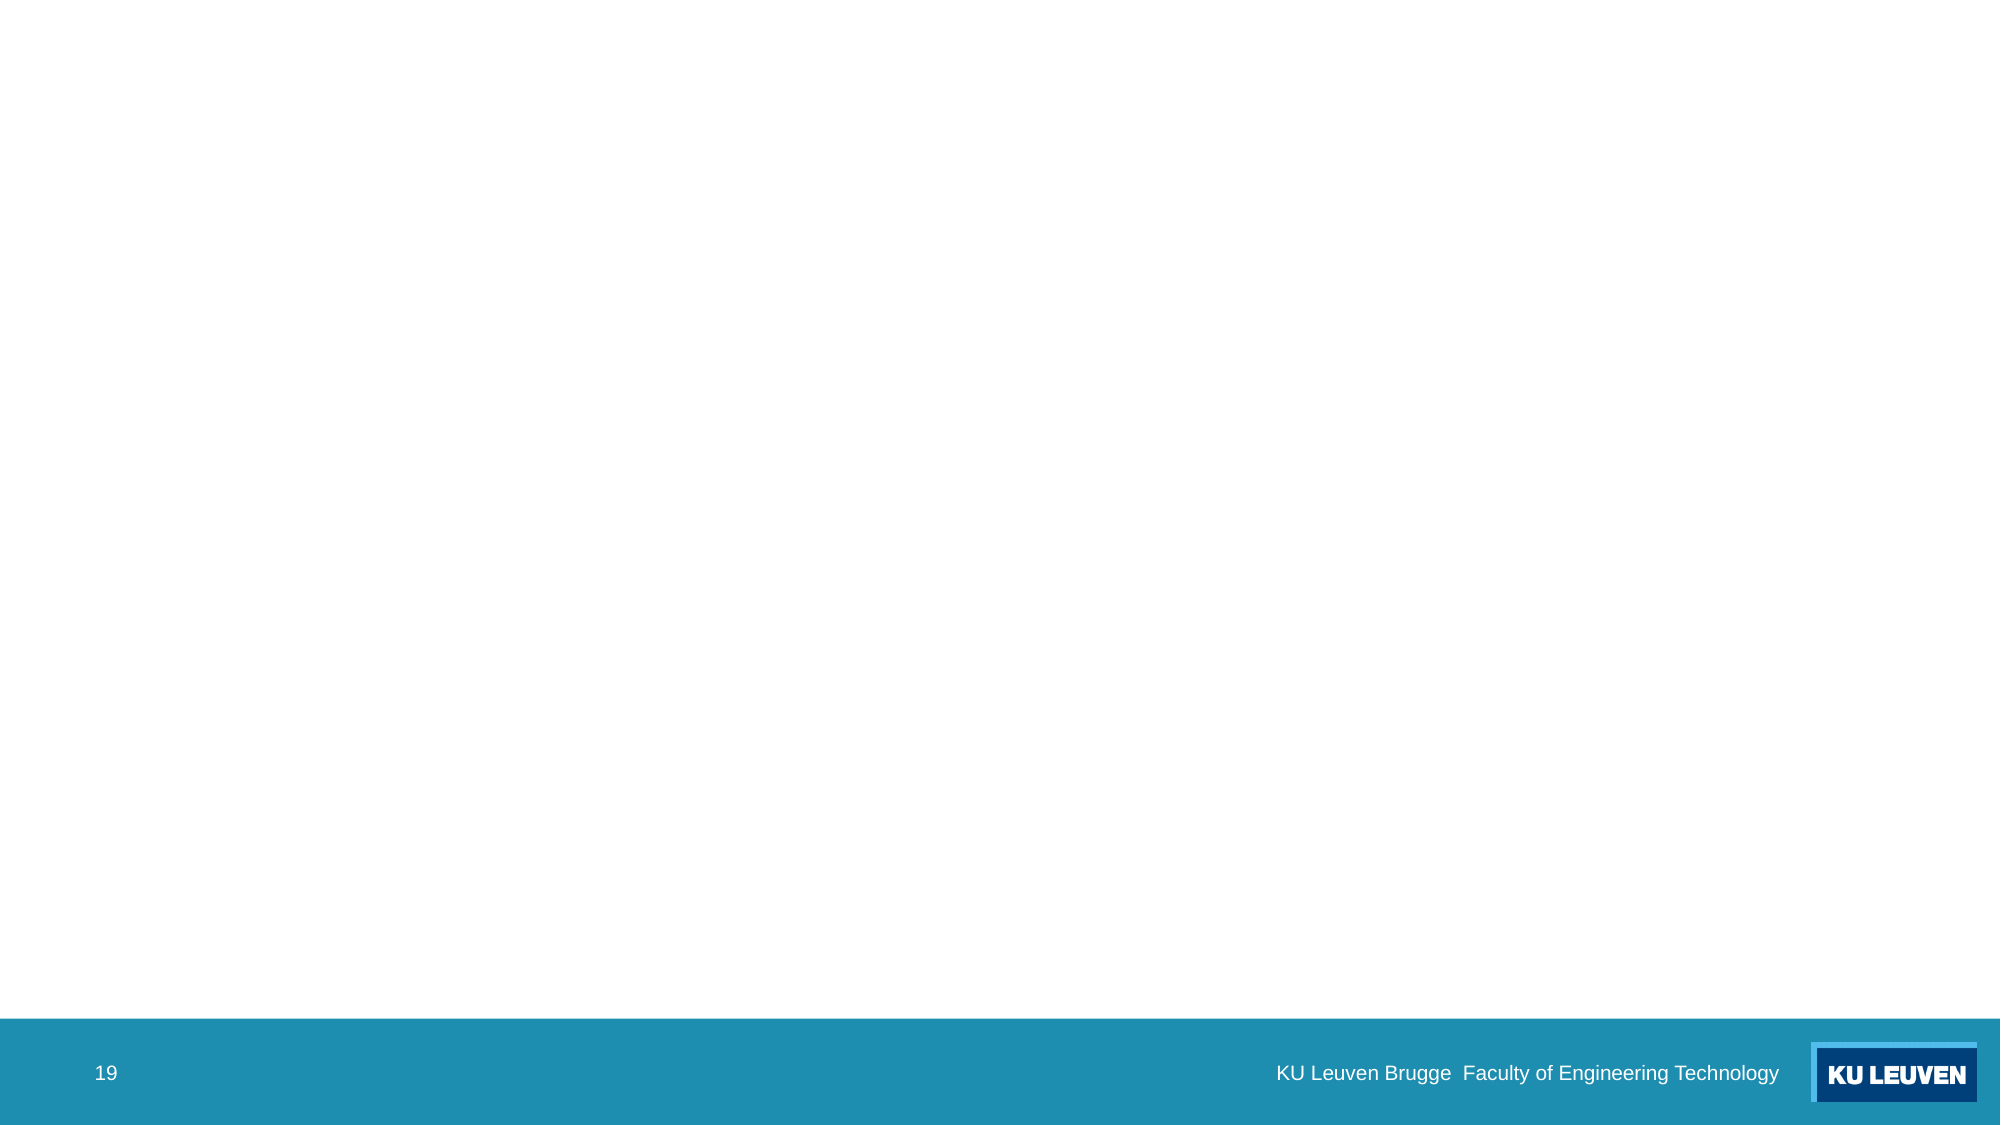

19
KU Leuven Brugge  Faculty of Engineering Technology